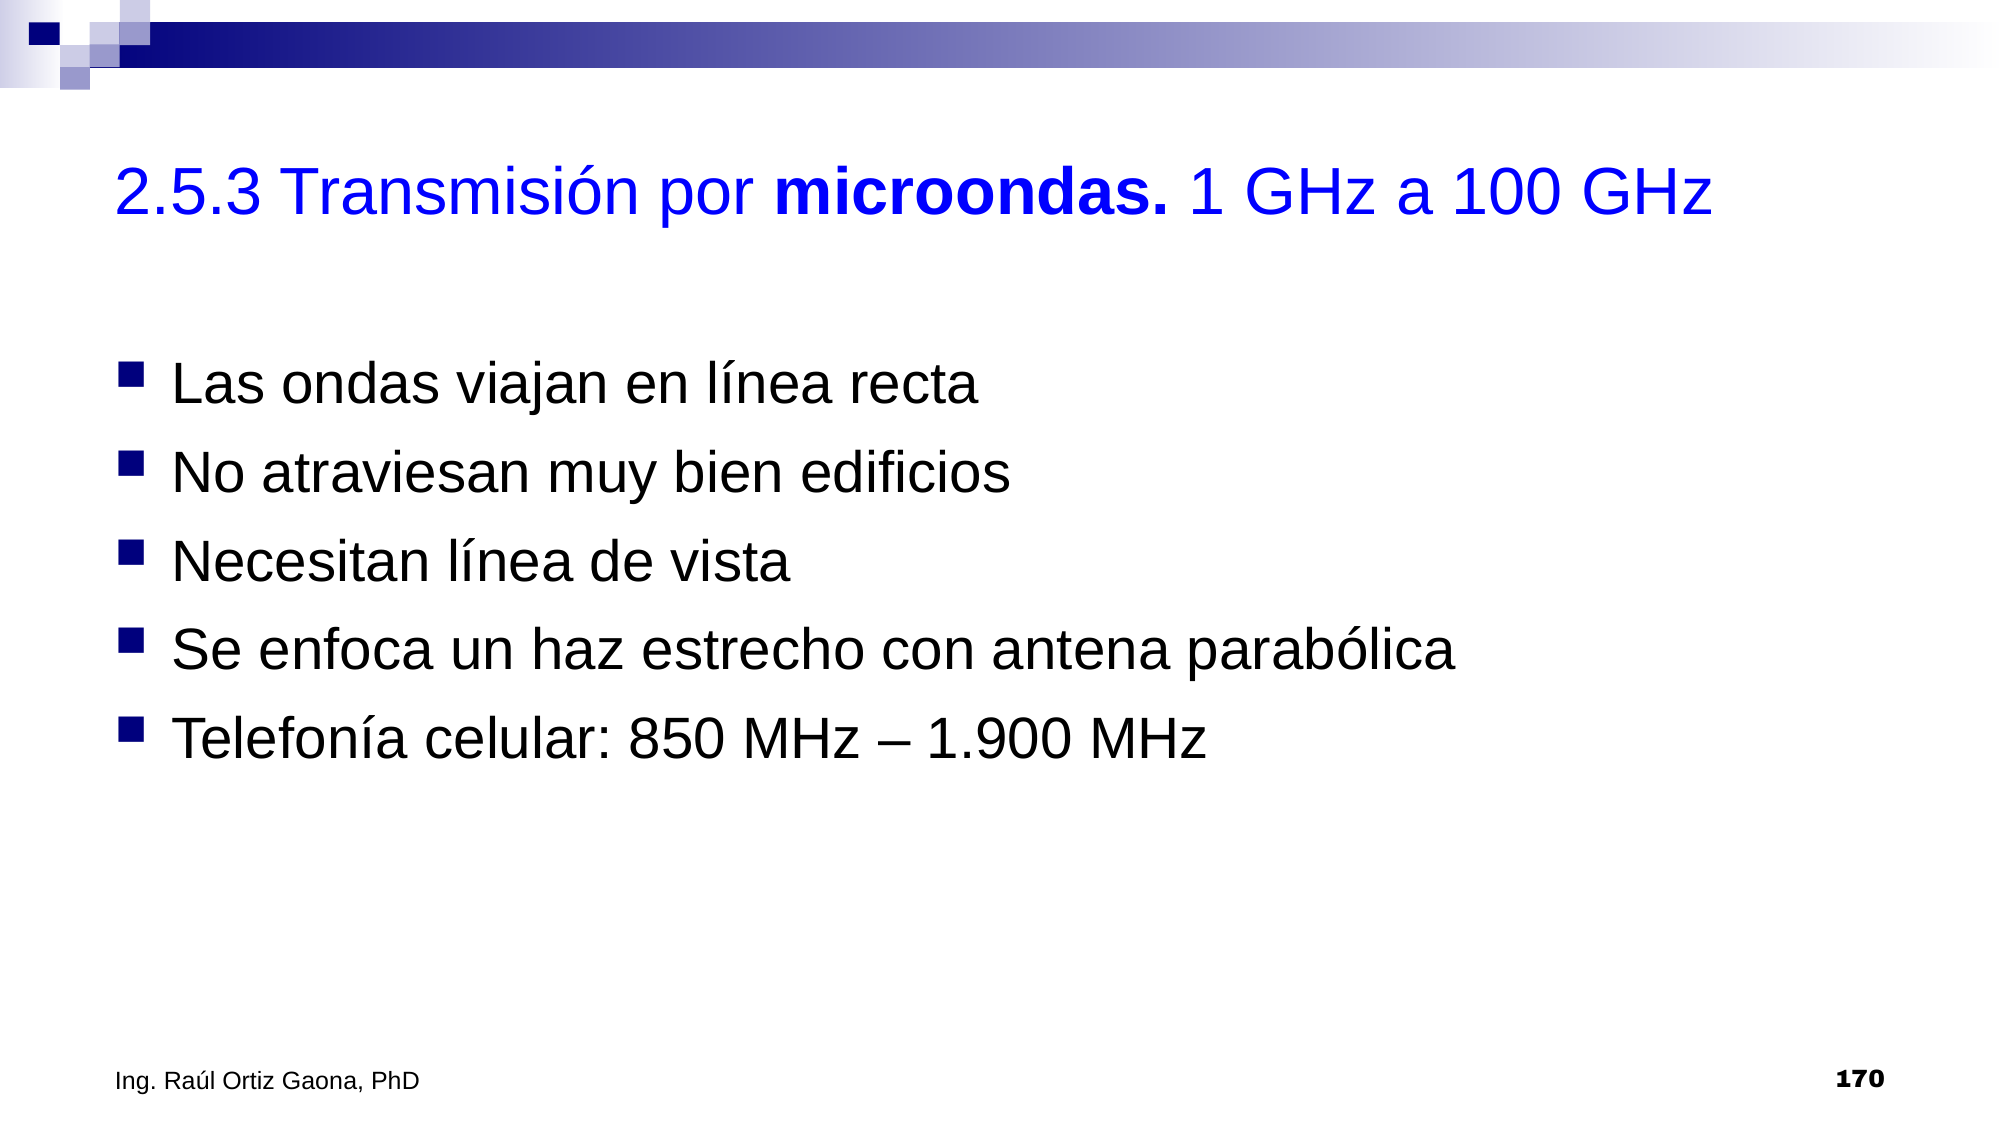

# 2.5.3 Transmisión por microondas. 1 GHz a 100 GHz
Las ondas viajan en línea recta
No atraviesan muy bien edificios
Necesitan línea de vista
Se enfoca un haz estrecho con antena parabólica
Telefonía celular: 850 MHz – 1.900 MHz
Ing. Raúl Ortiz Gaona, PhD
170